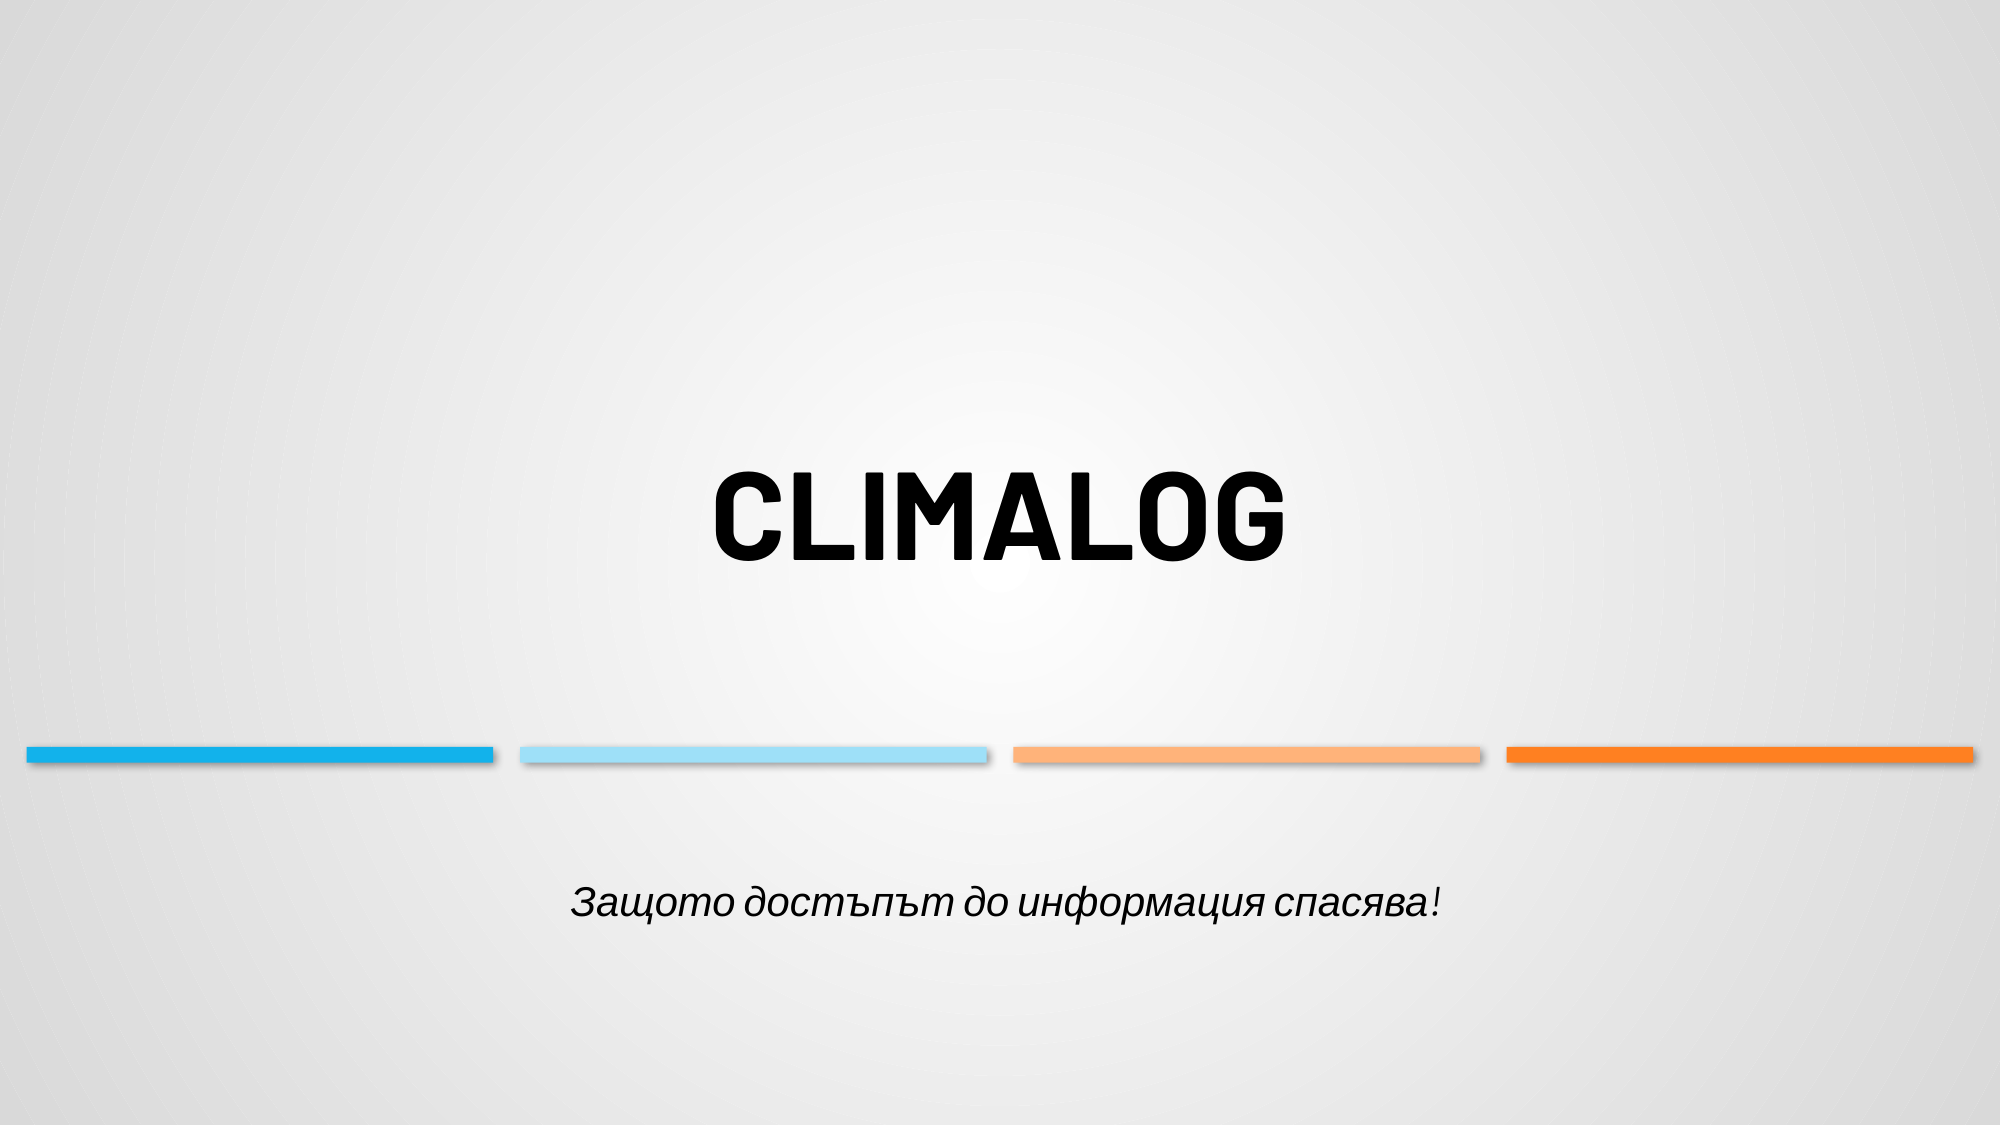

# CLIMALOG
Защото достъпът до информация спасява!